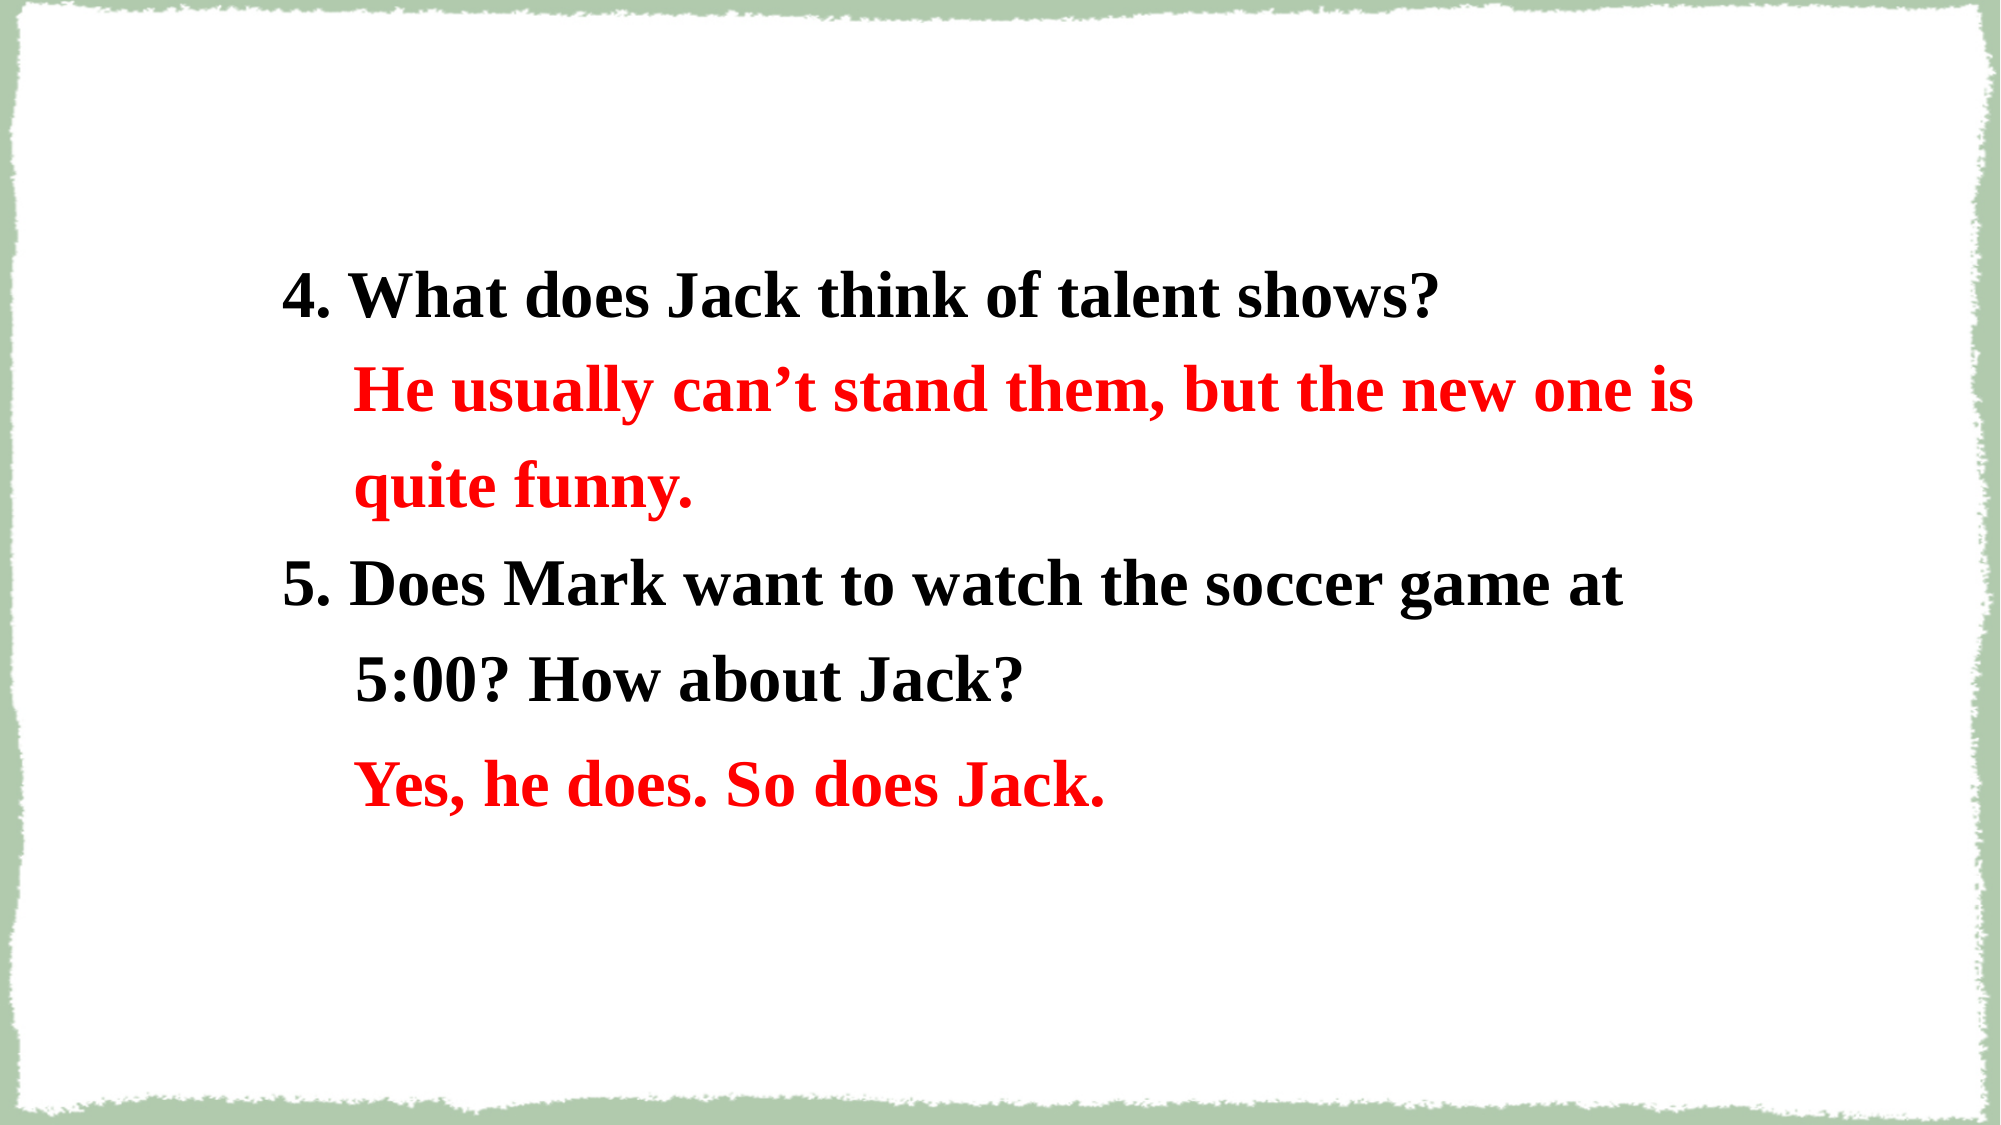

4. What does Jack think of talent shows?

5. Does Mark want to watch the soccer game at 5:00? How about Jack?
He usually can’t stand them, but the new one is quite funny.
Yes, he does. So does Jack.